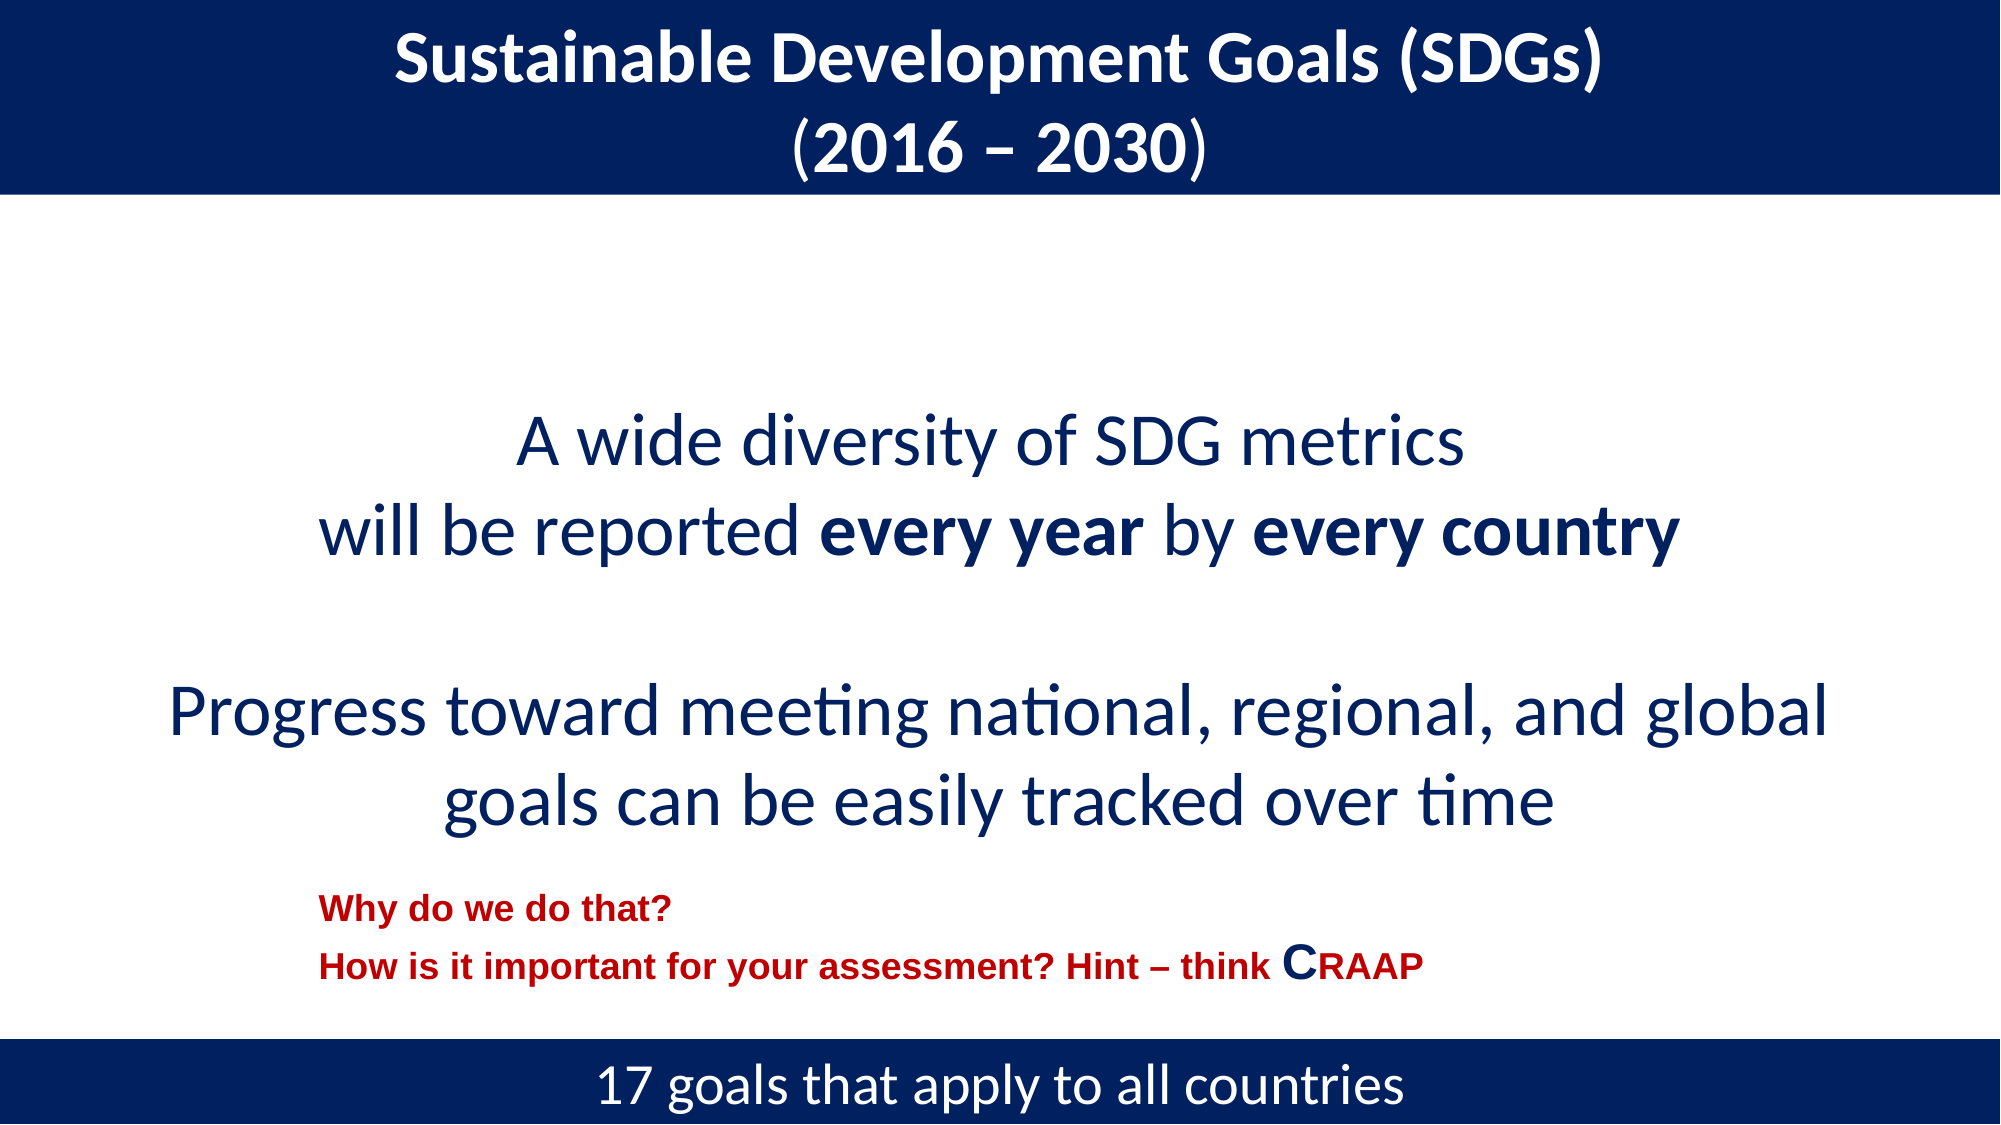

Sustainable Development Goals (SDGs)
(2016 – 2030)
A wide diversity of SDG metrics
will be reported every year by every country

Progress toward meeting national, regional, and global goals can be easily tracked over time
Why do we do that?
How is it important for your assessment? Hint – think CRAAP
17 goals that apply to all countries